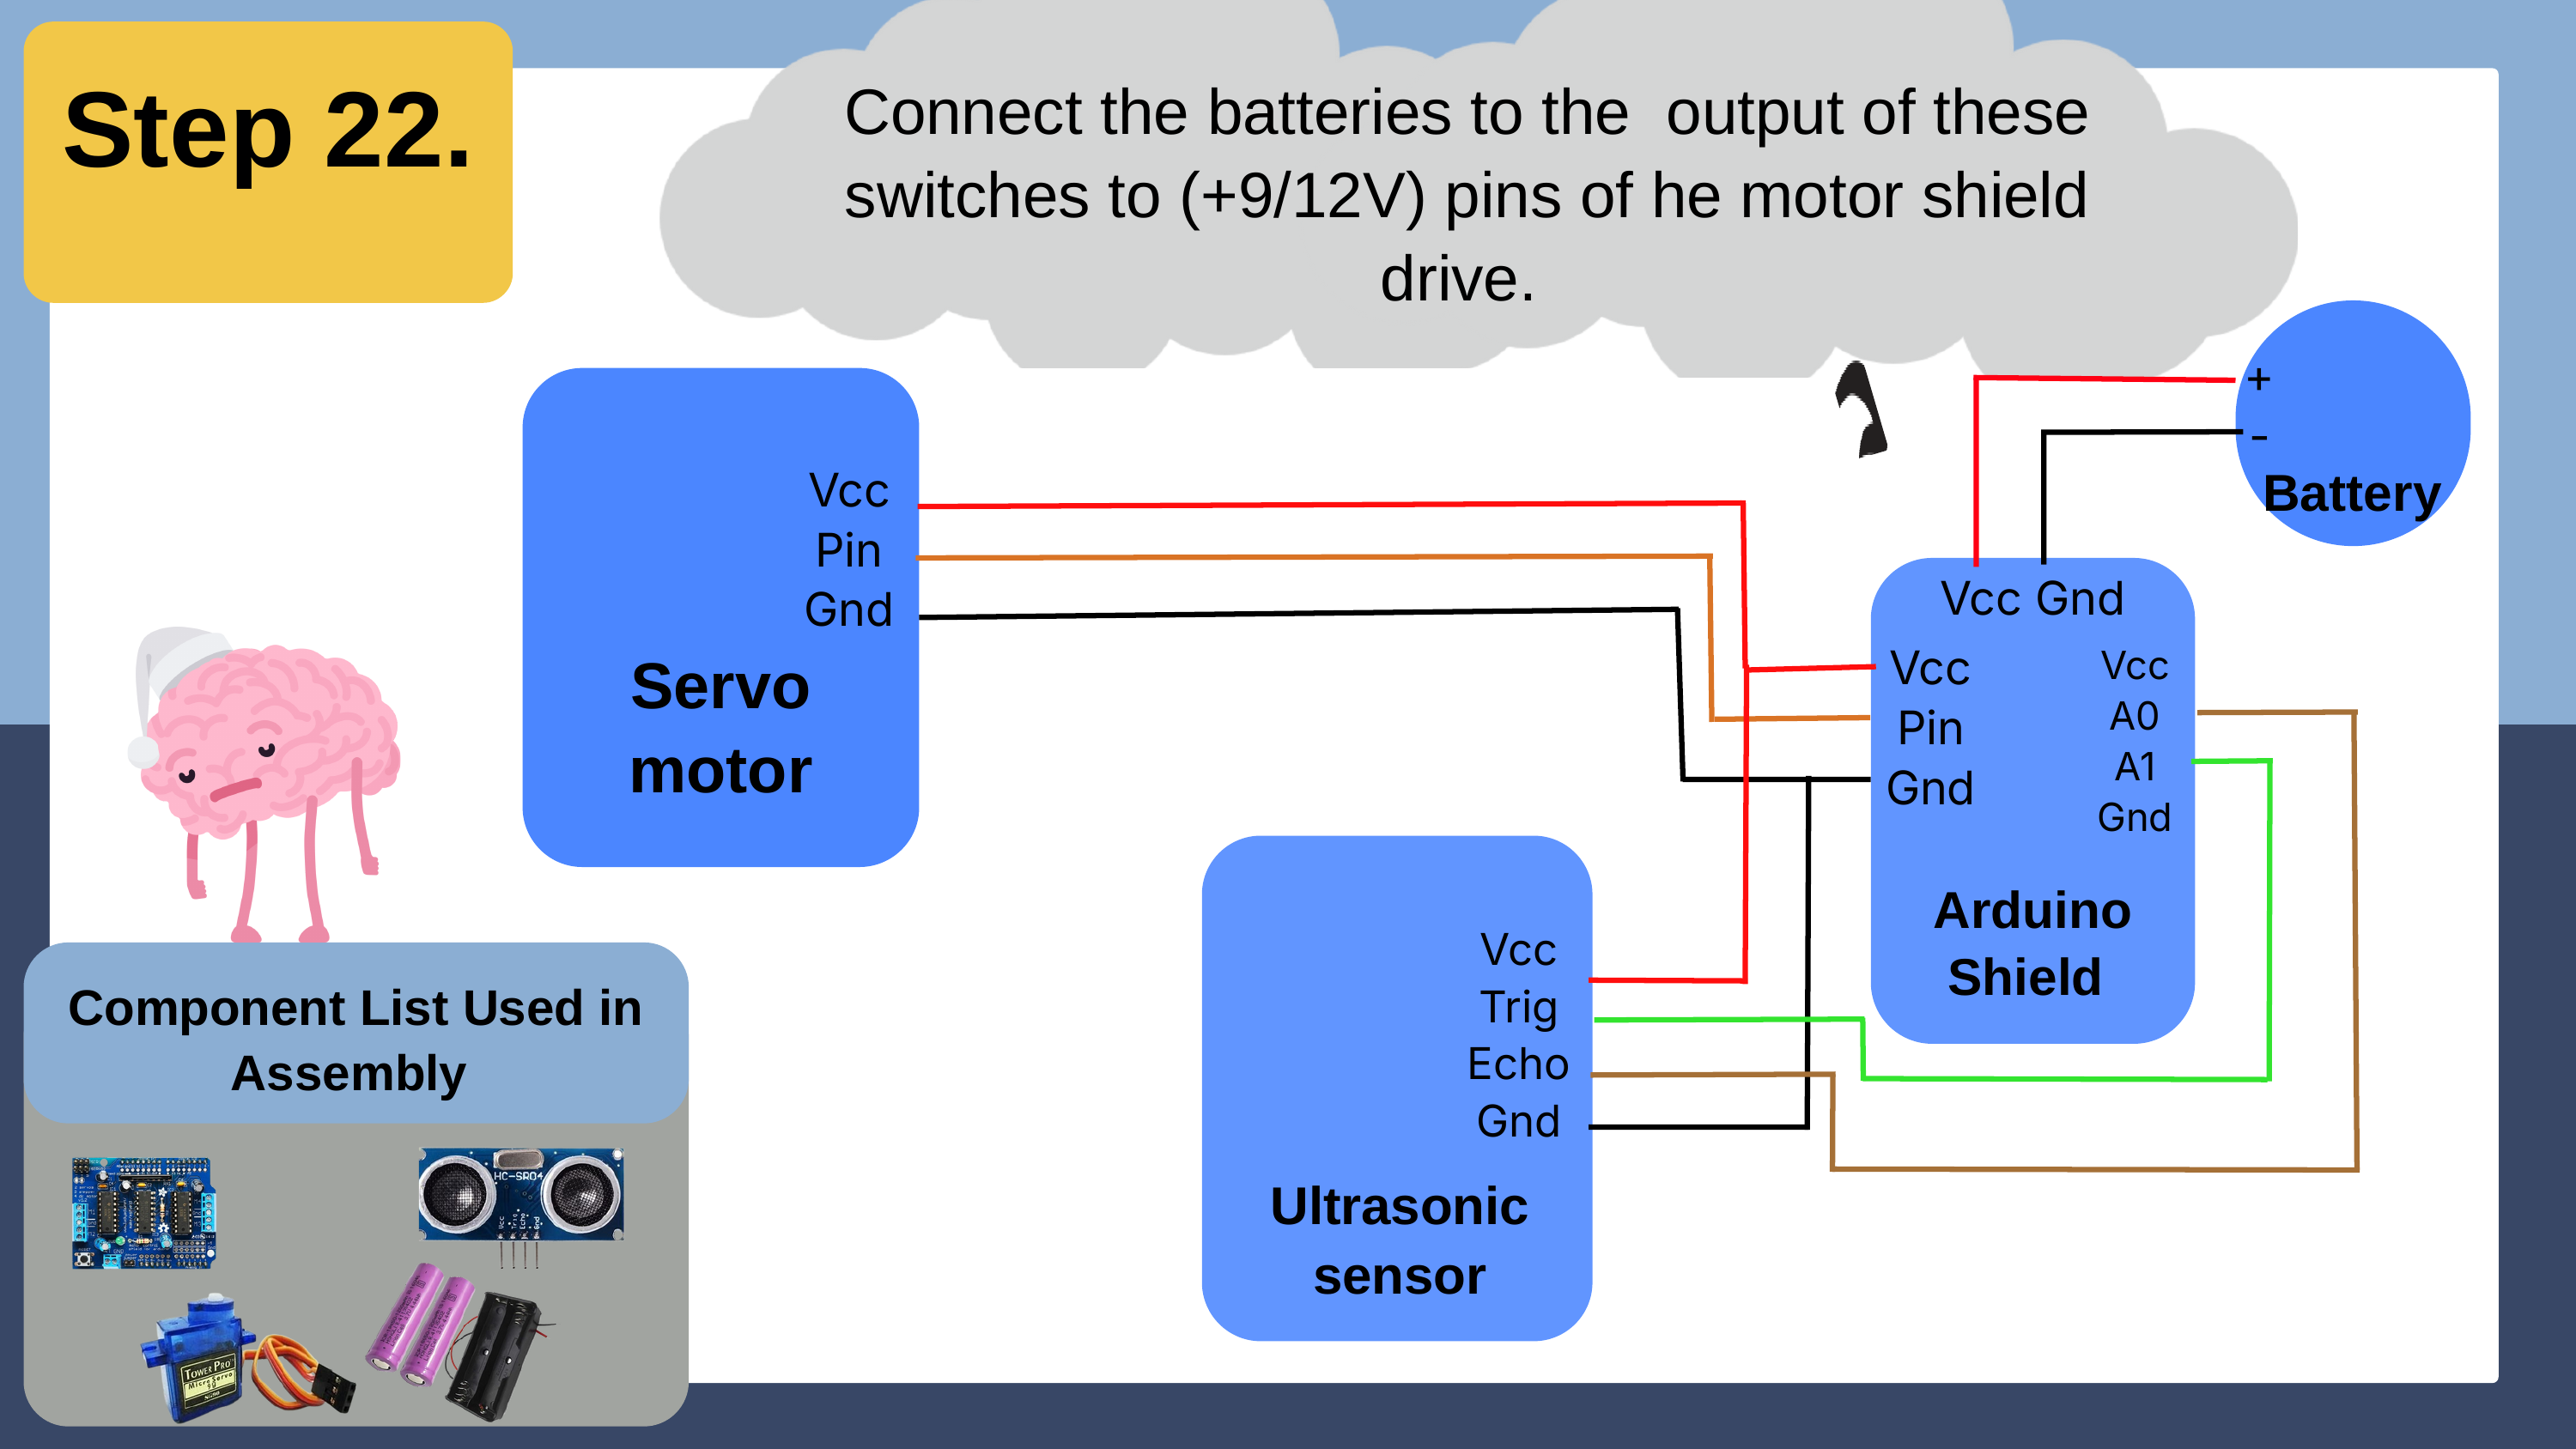

Step 22.
Connect the batteries to the  output of these switches to (+9/12V) pins of he motor shield drive.

+
-

Battery
Vcc
Pin
Gnd

Vcc Gnd

Vcc
Pin
Gnd
Vcc
A0
A1
Gnd
Servo motor

Arduino
Shield

Vcc
Trig
Echo
Gnd

Component List Used in Assembly

Ultrasonic sensor